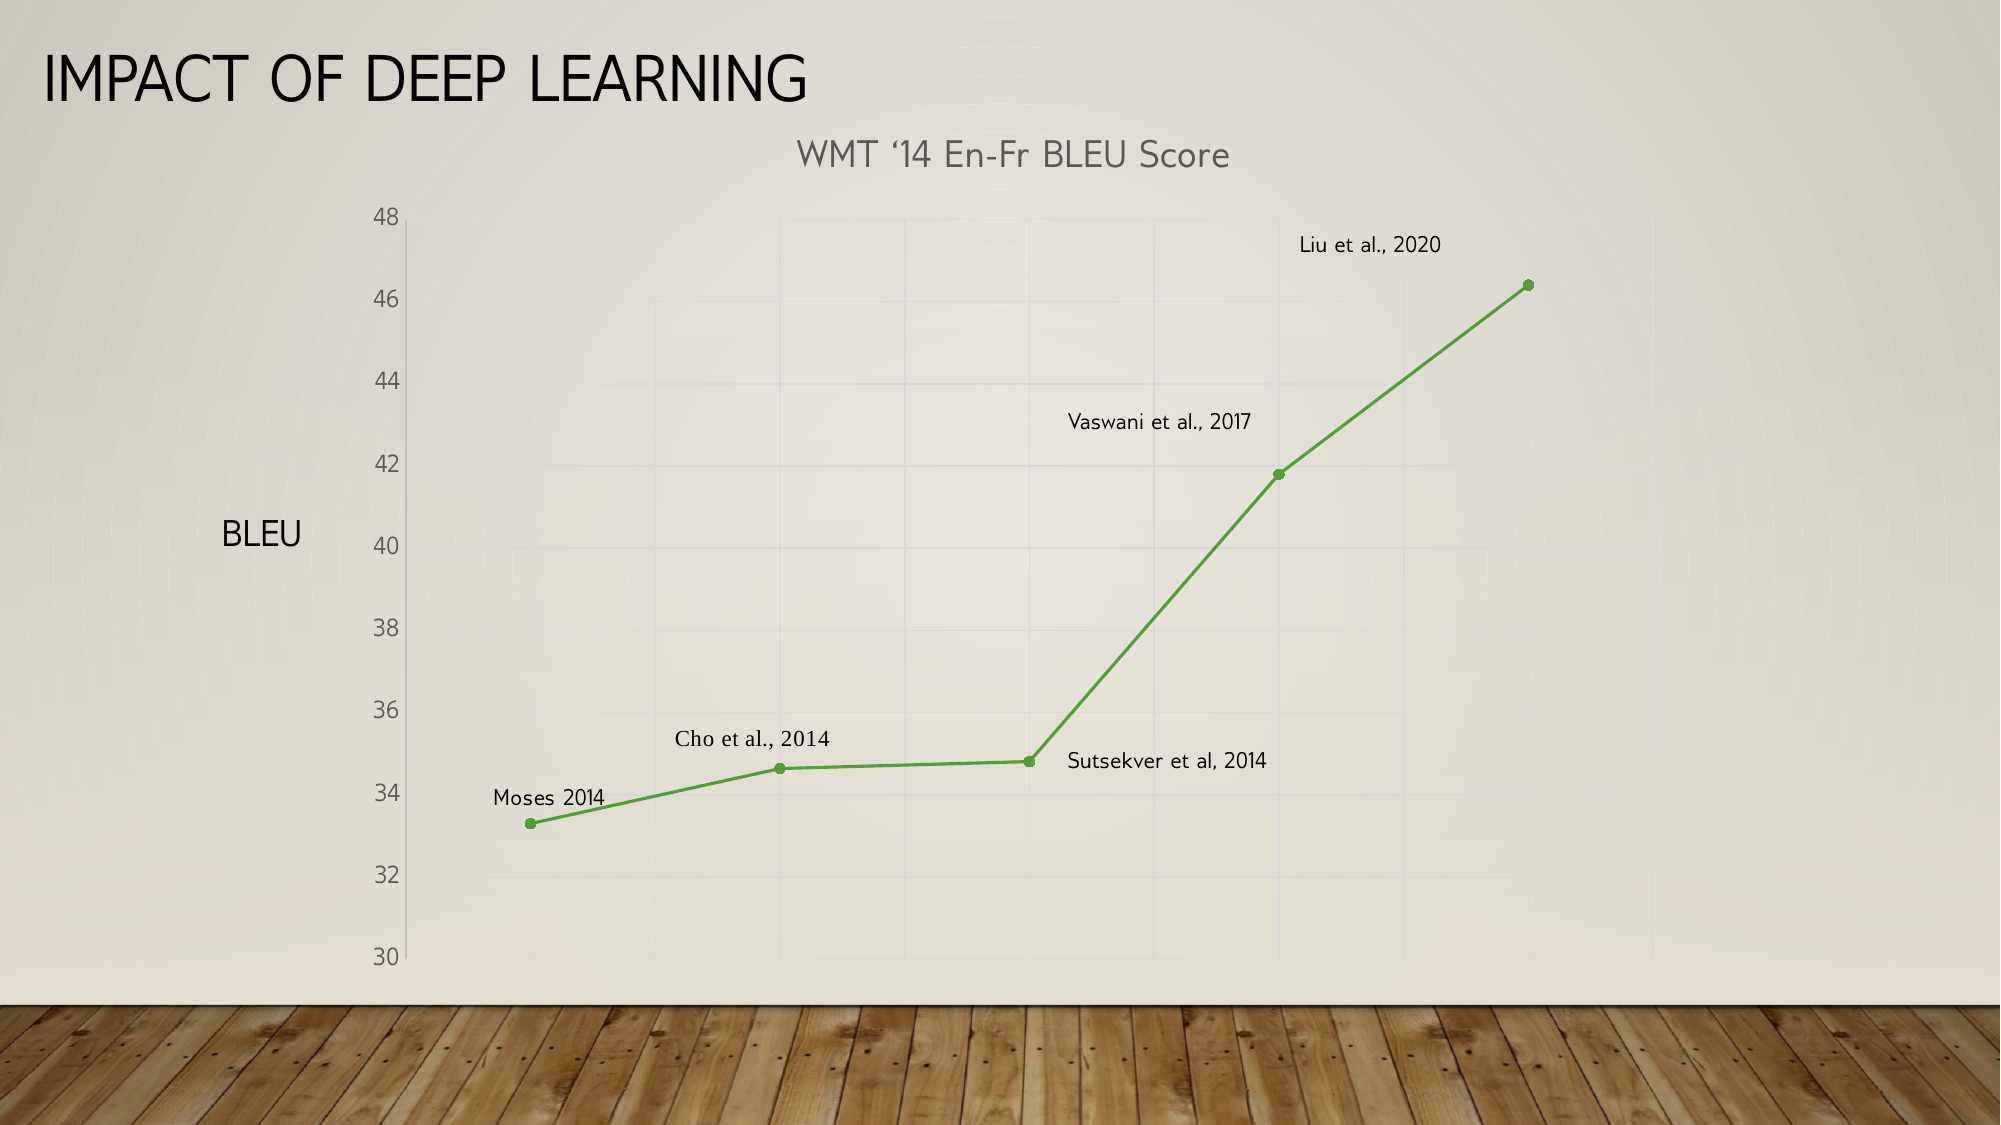

Impact of Deep Learning

### Chart: WMT ‘14 En-Fr BLEU Score

| Category | BLEU Score |
|---|---|
Liu et al., 2020
Vaswani et al., 2017
BLEU
Sutsekver et al, 2014